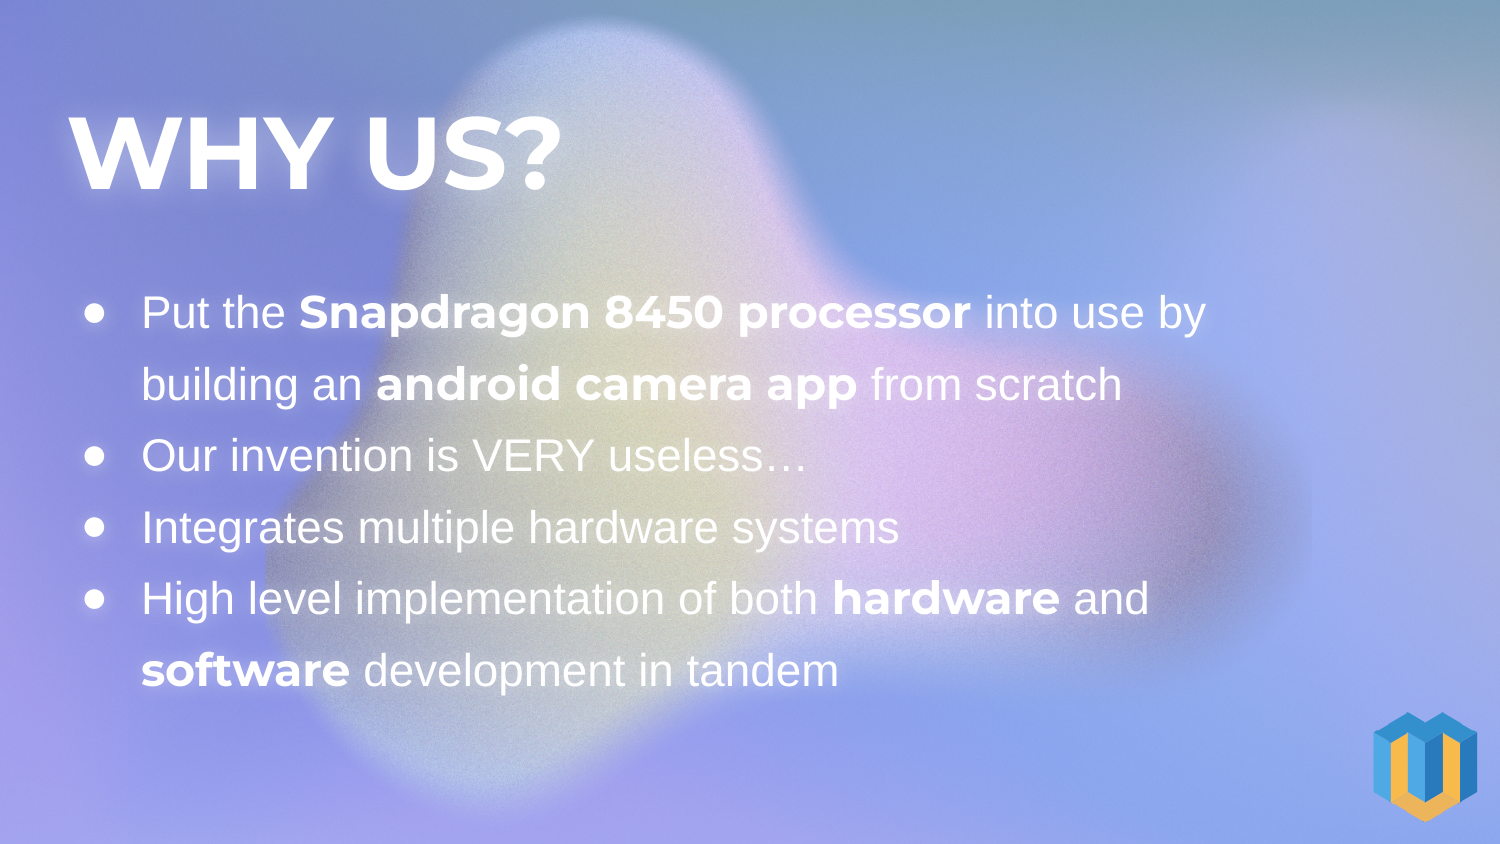

WHY US?
Put the Snapdragon 8450 processor into use by building an android camera app from scratch
Our invention is VERY useless…
Integrates multiple hardware systems
High level implementation of both hardware and software development in tandem